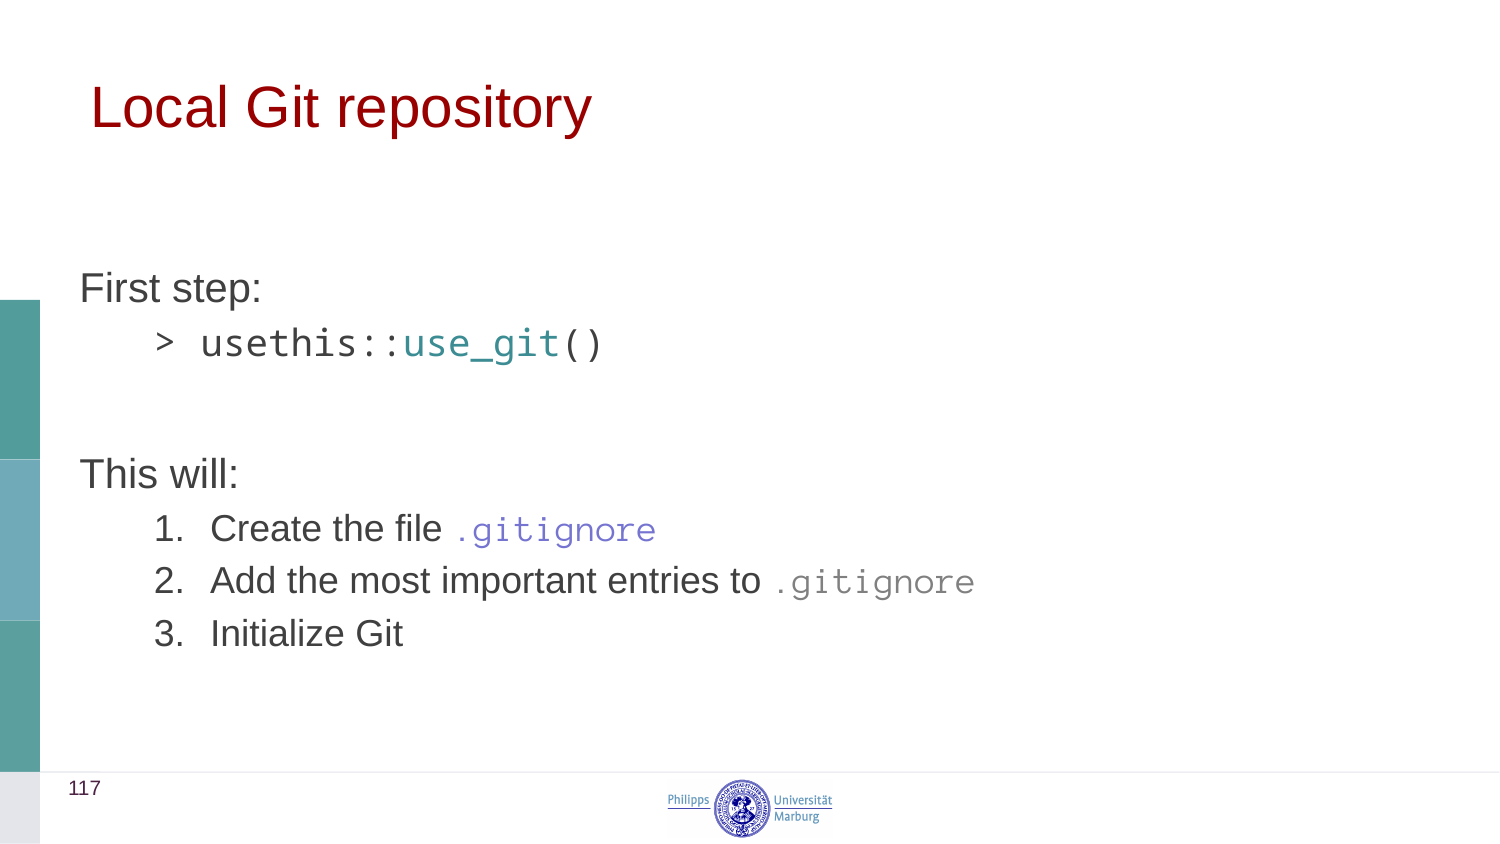

# Local Git repository
First step:
usethis::use_git()

This will:
Create the file .gitignore
Add the most important entries to .gitignore
Initialize Git
117